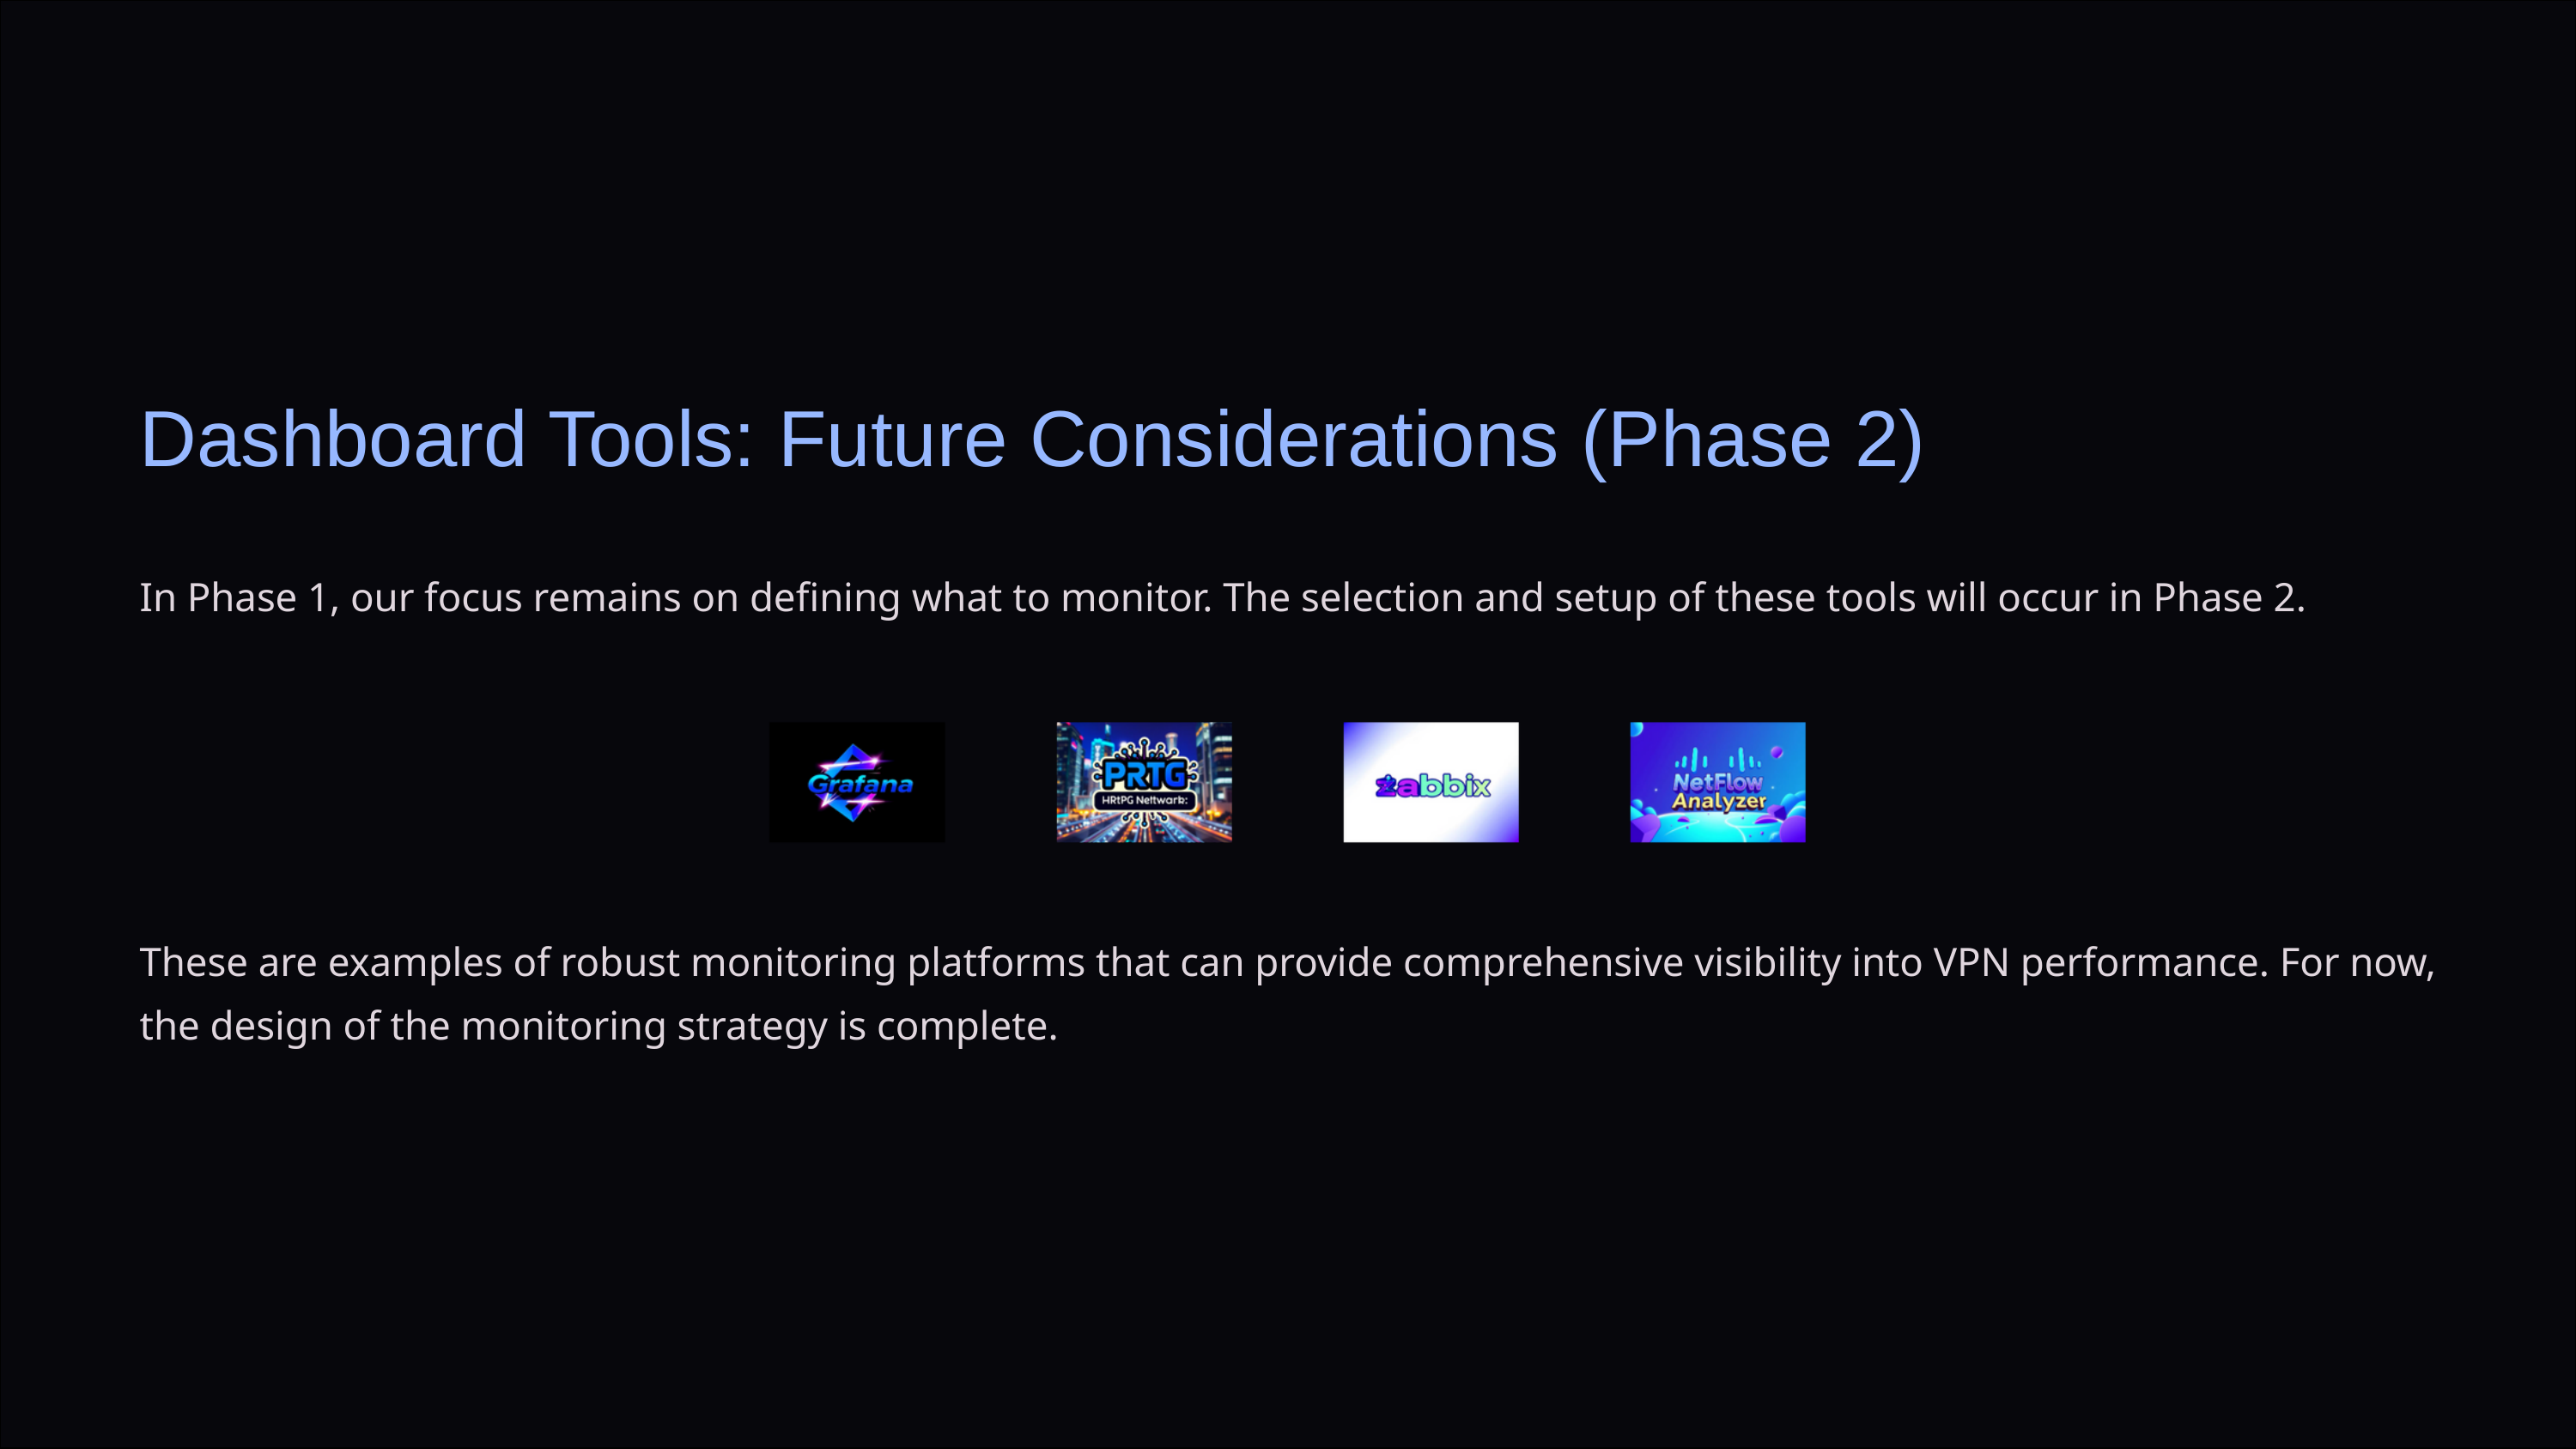

Dashboard Tools: Future Considerations (Phase 2)
In Phase 1, our focus remains on defining what to monitor. The selection and setup of these tools will occur in Phase 2.

These are examples of robust monitoring platforms that can provide comprehensive visibility into VPN performance. For now, the design of the monitoring strategy is complete.